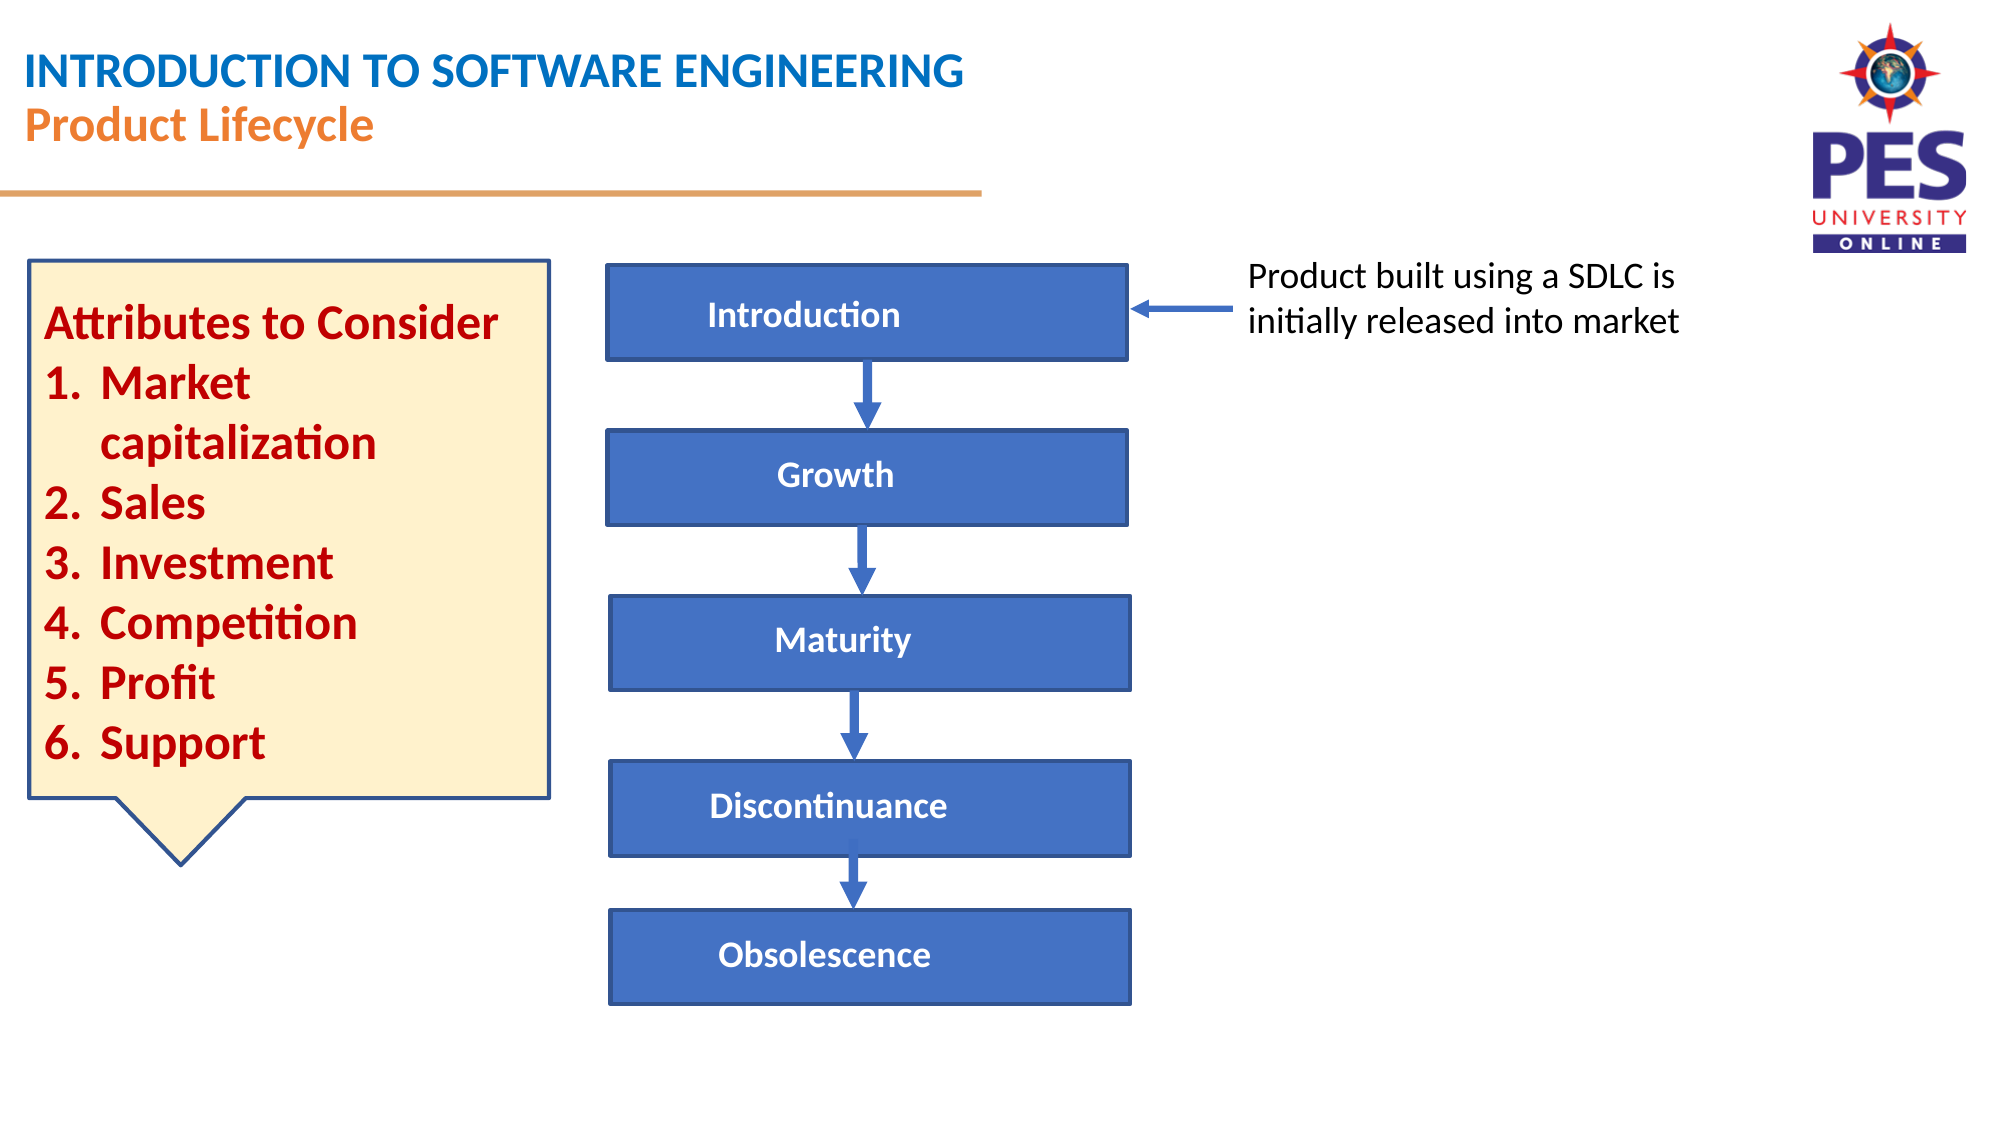

Product Lifecycle
Product built using a SDLC is initially released into market
Attributes to Consider
Market capitalization
Sales
Investment
Competition
Profit
Support

Introduction

Growth

Maturity

Discontinuance

Obsolescence